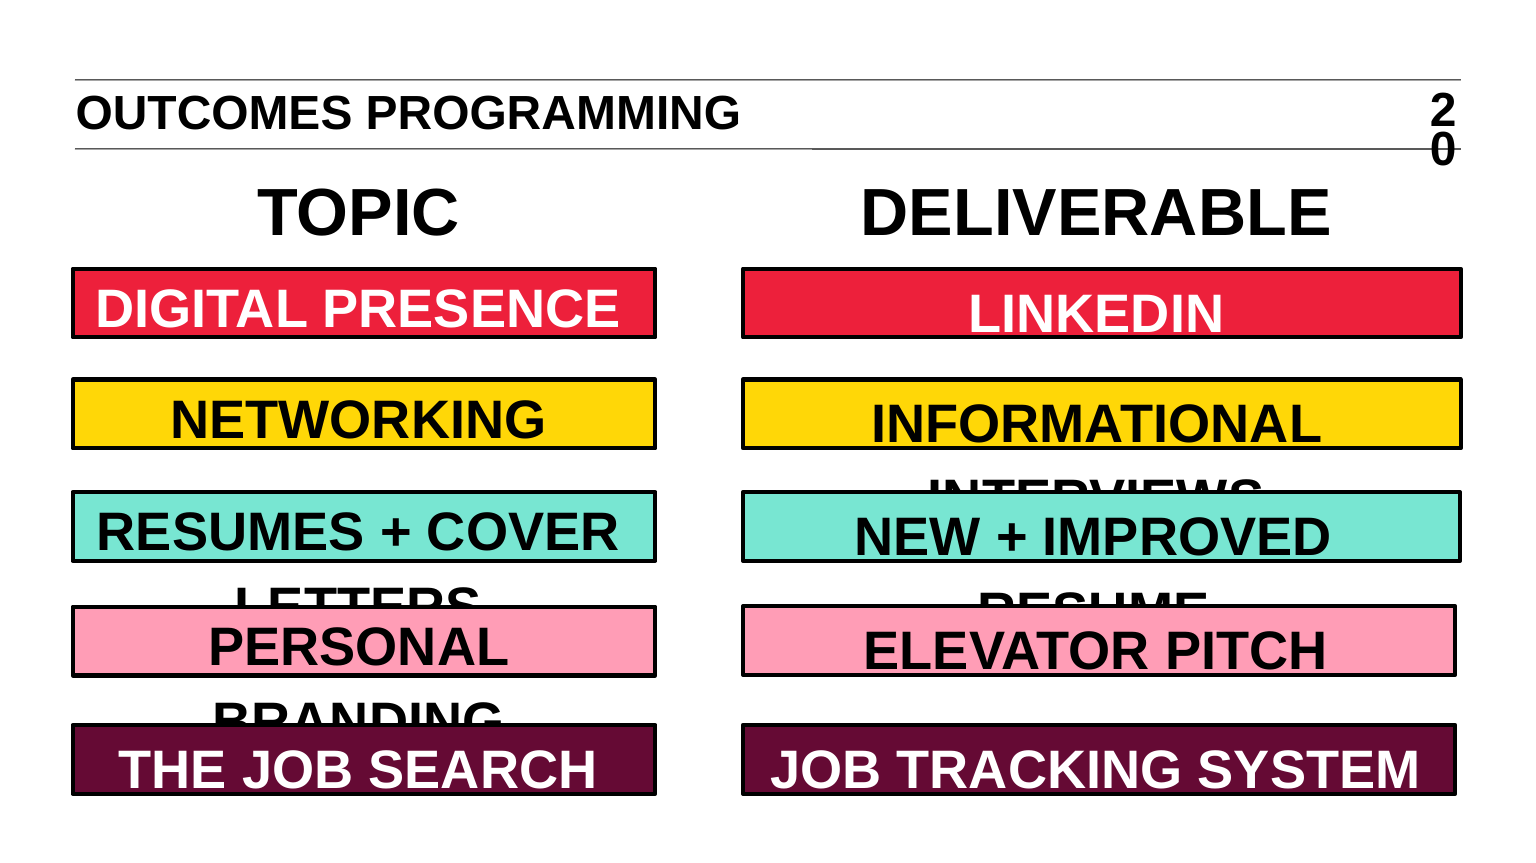

OUTCOMES programming
20
TOPIC
Deliverable
DIGITAL PRESENCE
LINKEDIN

NETWORKING
INFORMATIONAL INTERVIEWS

RESUMES + COVER LETTERS
New + Improved RESUME

PERSONAL BRANDING
ELEVATOR PITCH

The JOB SEARCH
JOB tracking System